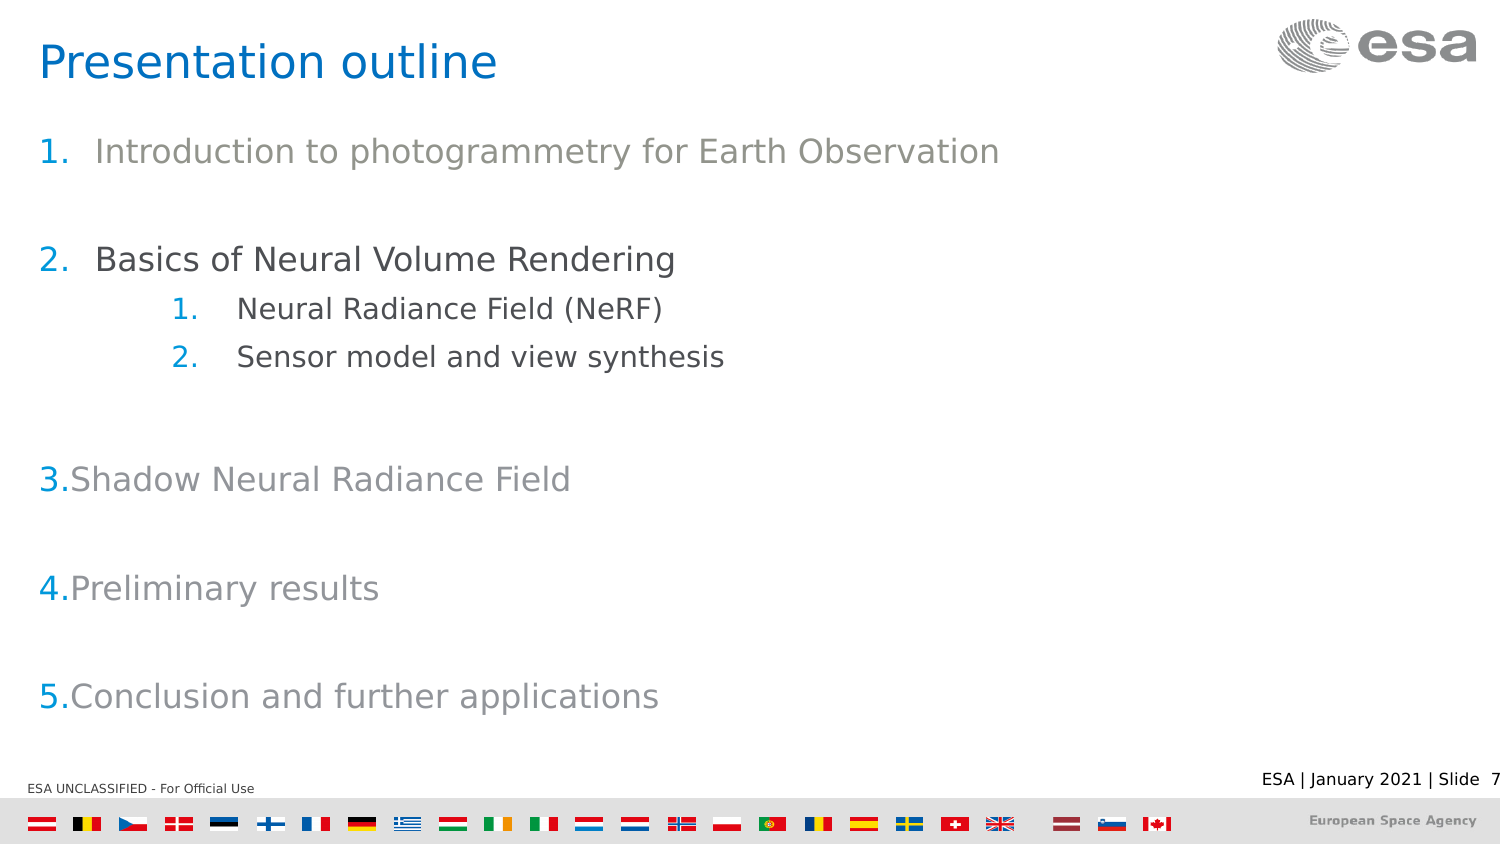

# Presentation outline
Introduction to photogrammetry for Earth Observation

Basics of Neural Volume Rendering
  Neural Radiance Field (NeRF)
  Sensor model and view synthesis

Shadow Neural Radiance Field

Preliminary results

Conclusion and further applications